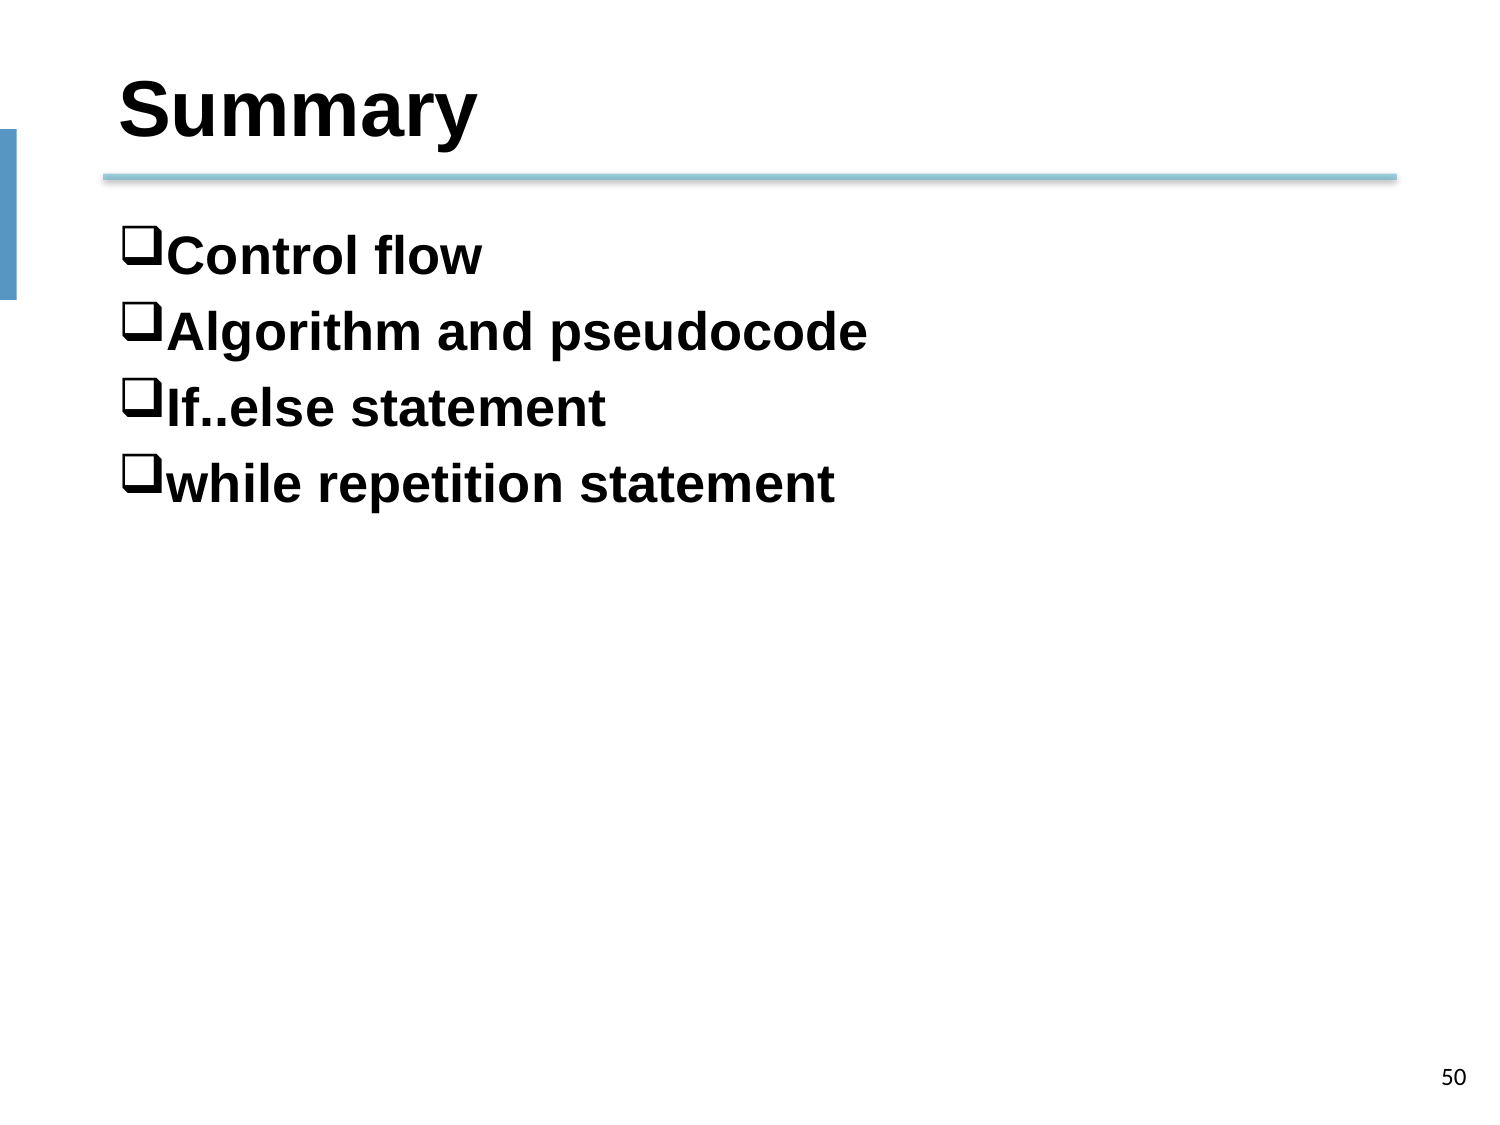

# Summary
Control flow
Algorithm and pseudocode
If..else statement
while repetition statement

50